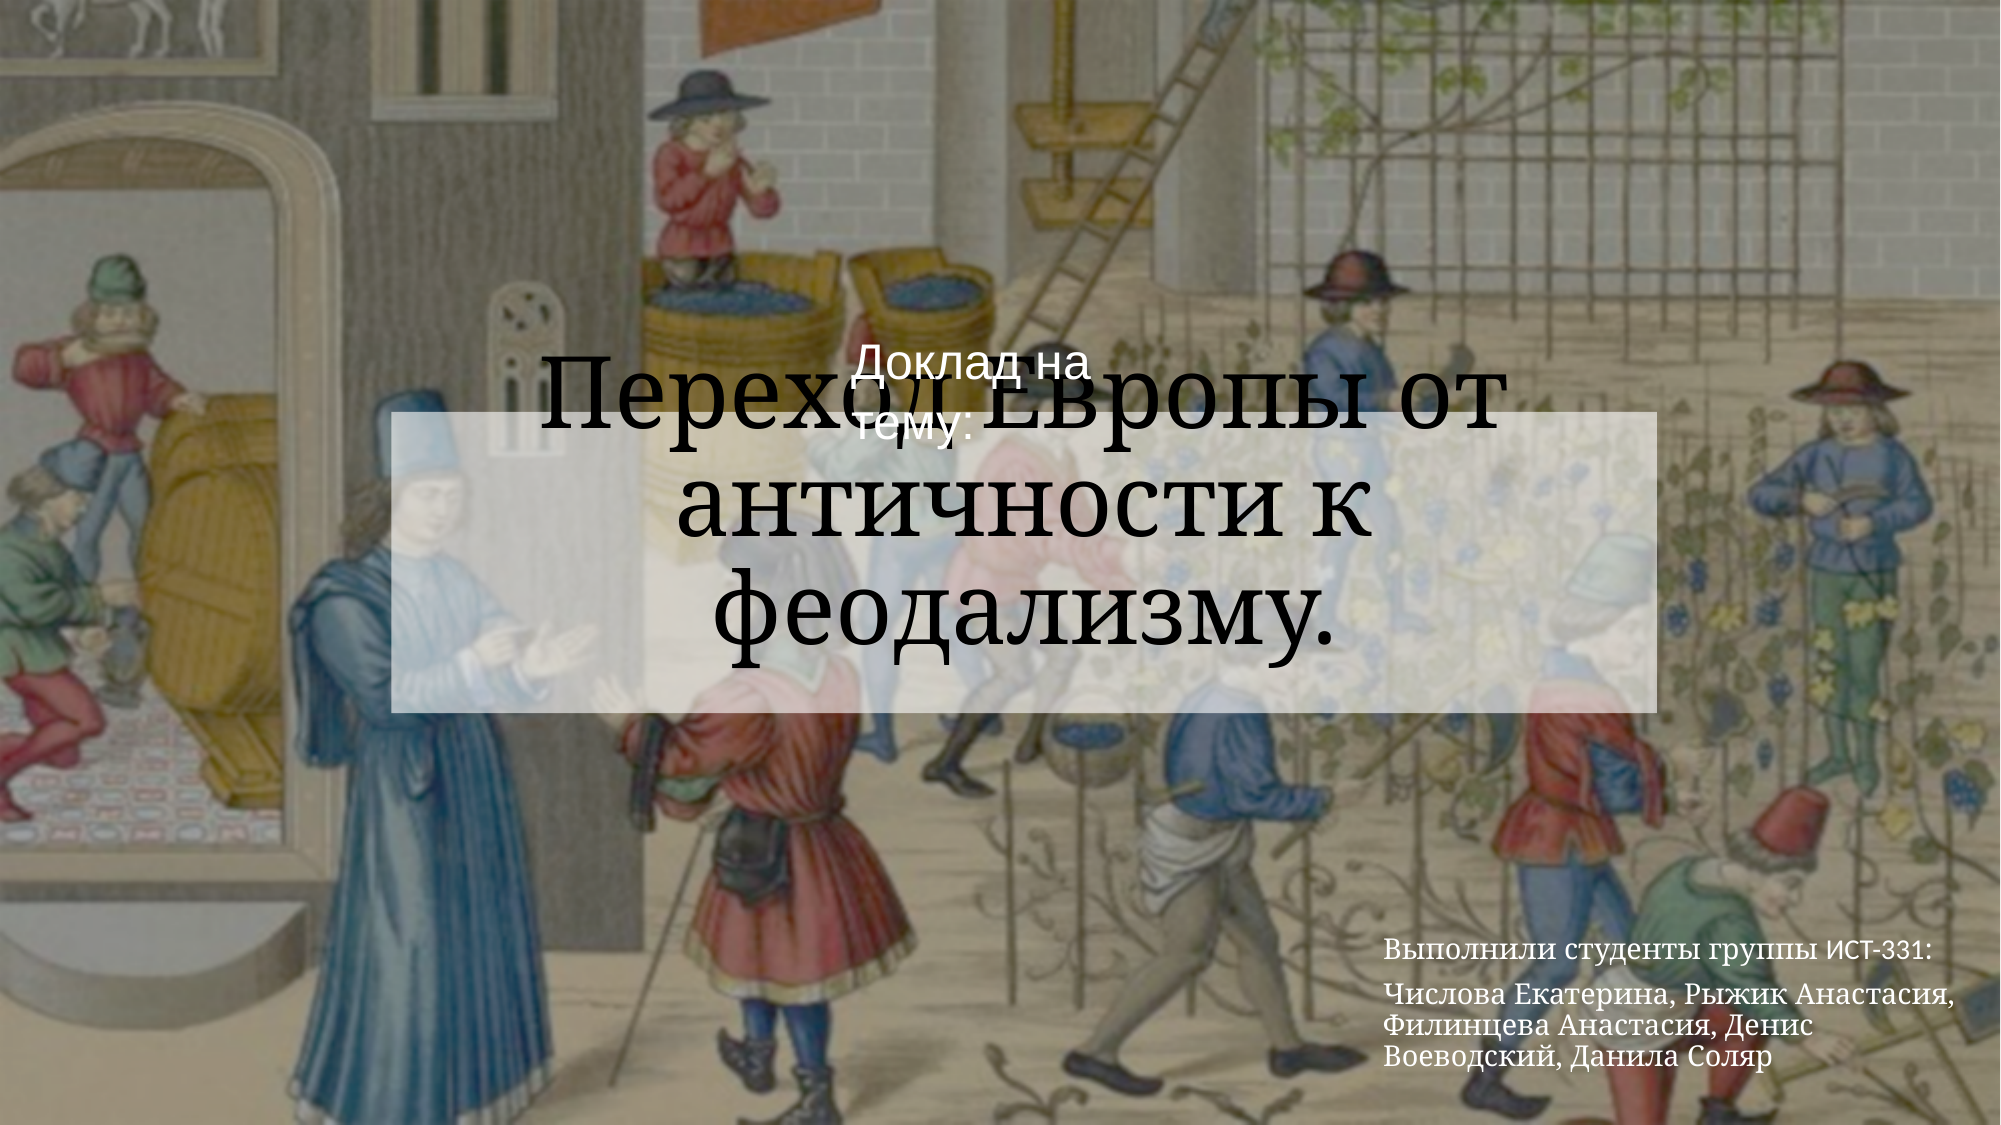

Доклад на тему:
# Переход Европы от античности к феодализму.
Выполнили студенты группы ИСТ-331:
Числова Екатерина, Рыжик Анастасия, Филинцева Анастасия, Денис Воеводский, Данила Соляр